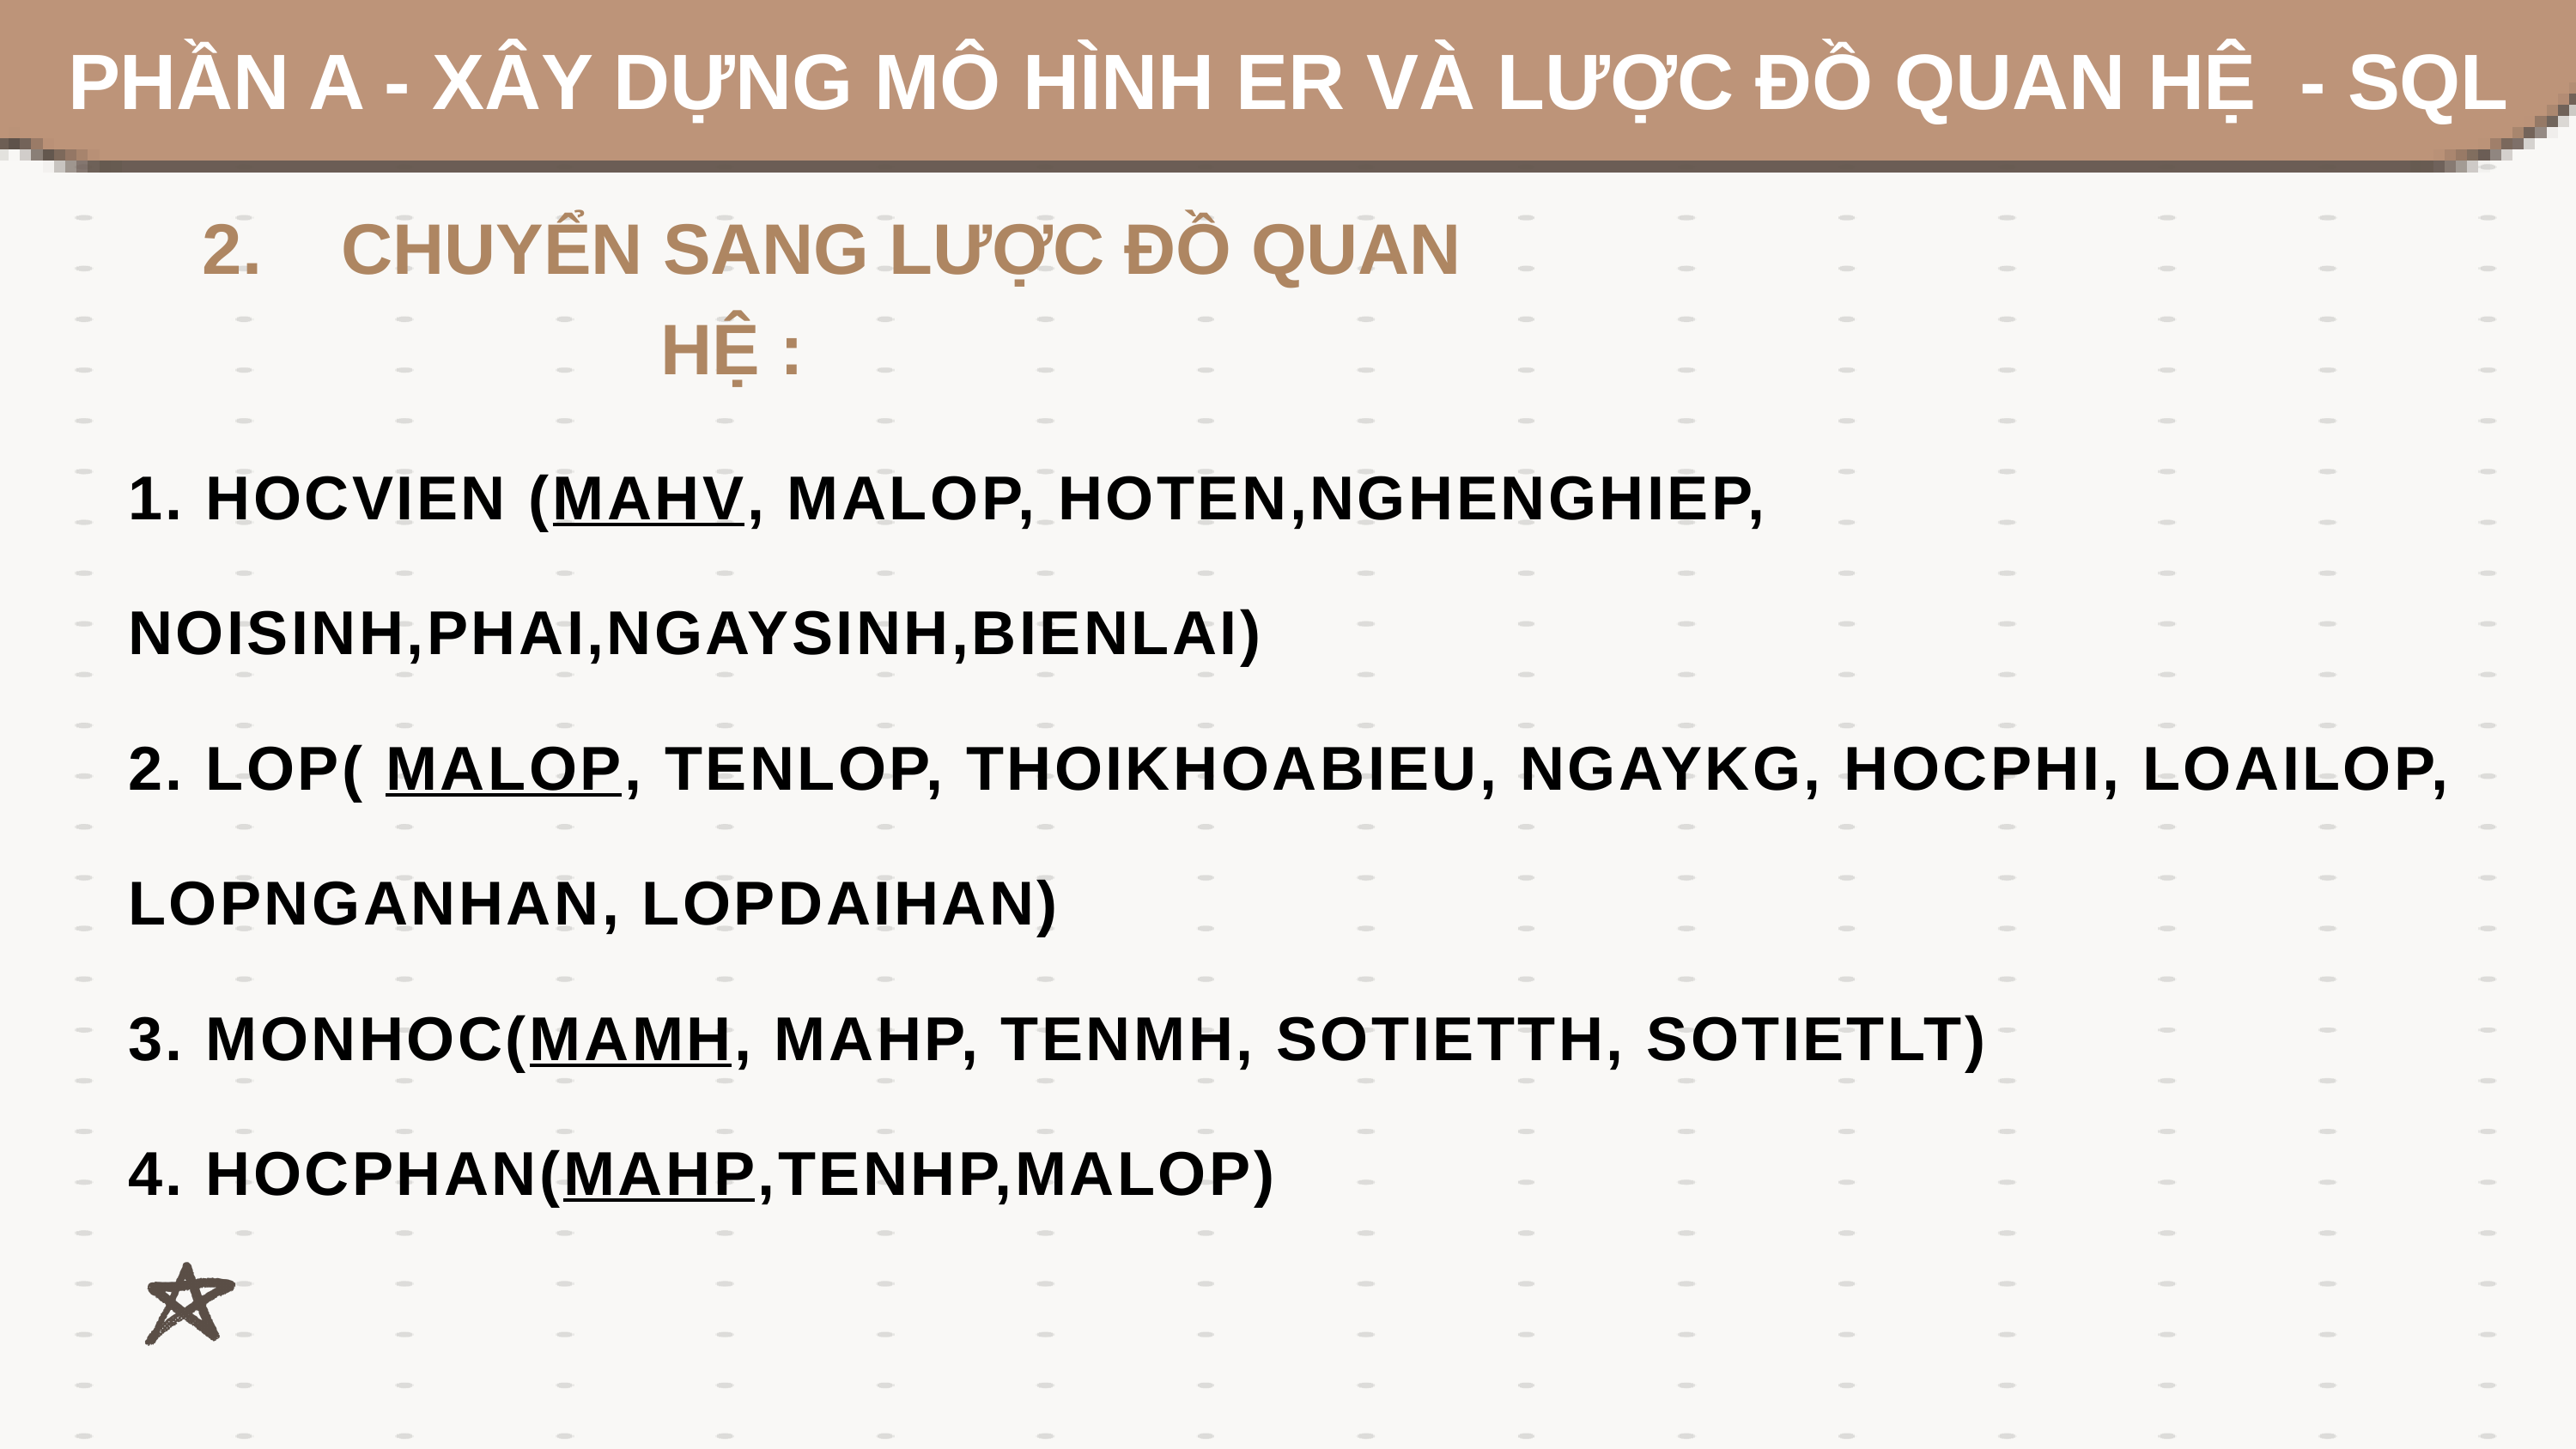

PHẦN A - XÂY DỰNG MÔ HÌNH ER VÀ LƯỢC ĐỒ QUAN HỆ  - SQL
         2.    CHUYỂN SANG LƯỢC ĐỒ QUAN HỆ :
1. HOCVIEN (MAHV, MALOP, HOTEN,NGHENGHIEP, NOISINH,PHAI,NGAYSINH,BIENLAI)
2. LOP( MALOP, TENLOP, THOIKHOABIEU, NGAYKG, HOCPHI, LOAILOP, LOPNGANHAN, LOPDAIHAN)
3. MONHOC(MAMH, MAHP, TENMH, SOTIETTH, SOTIETLT)
4. HOCPHAN(MAHP,TENHP,MALOP)